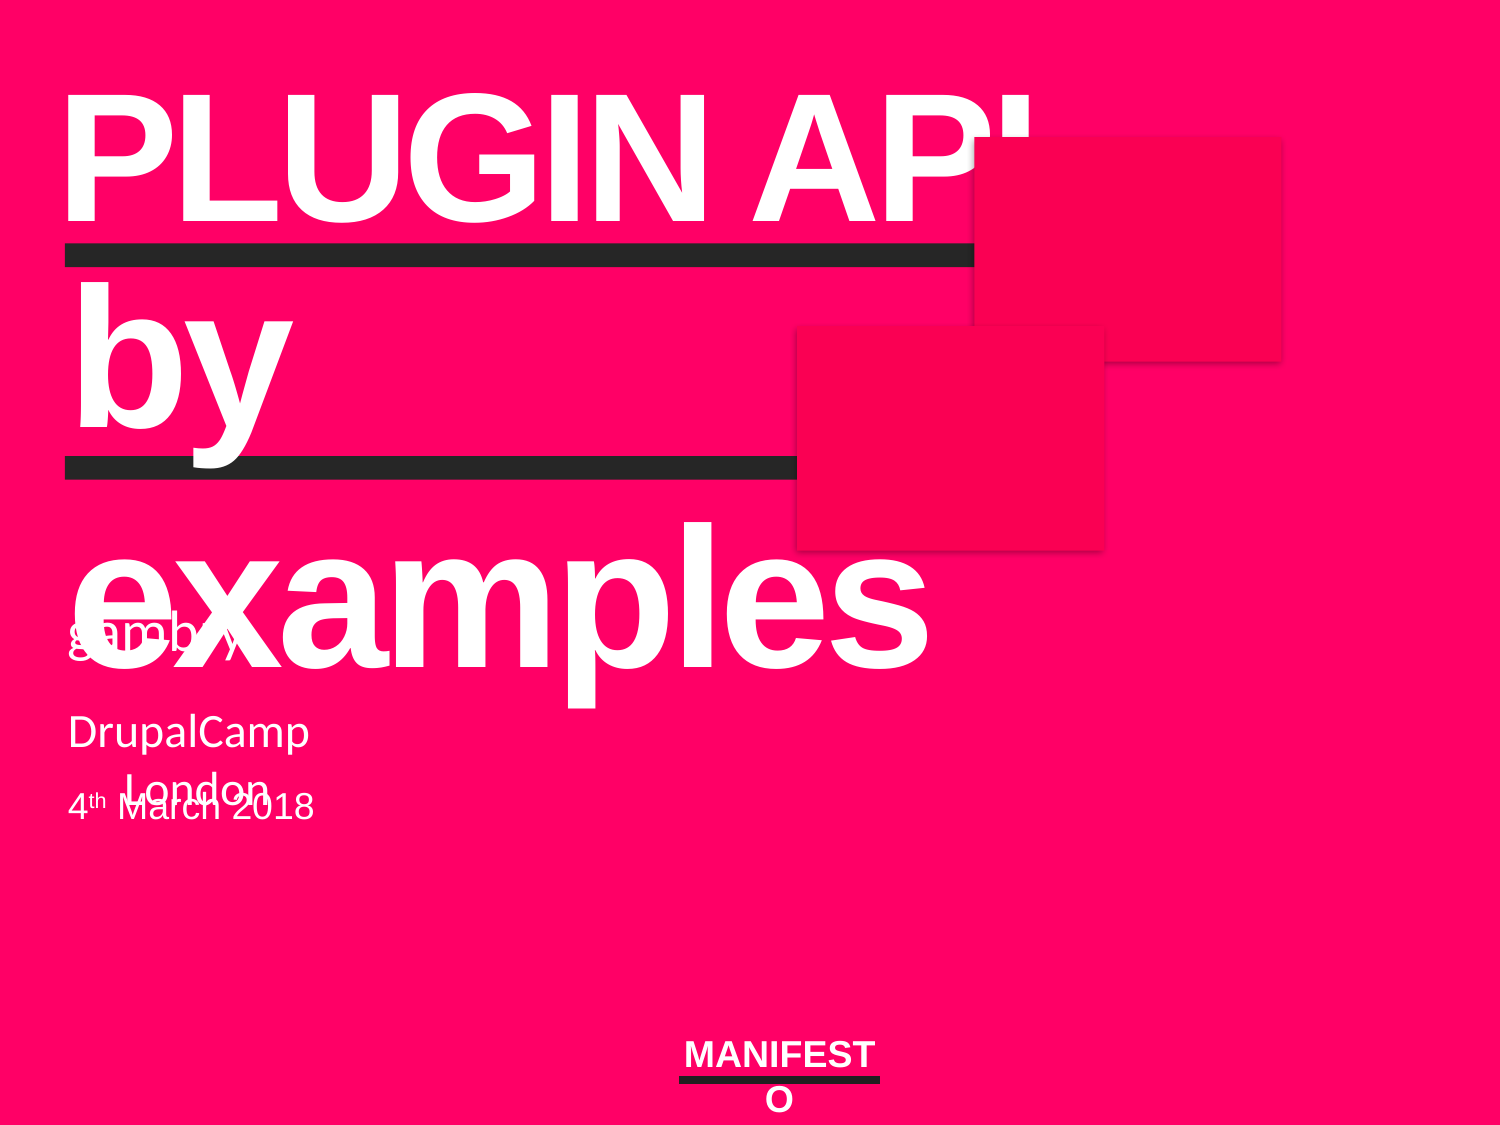

# PLUGIN API

by examples

gambry
DrupalCamp London
4th March 2018